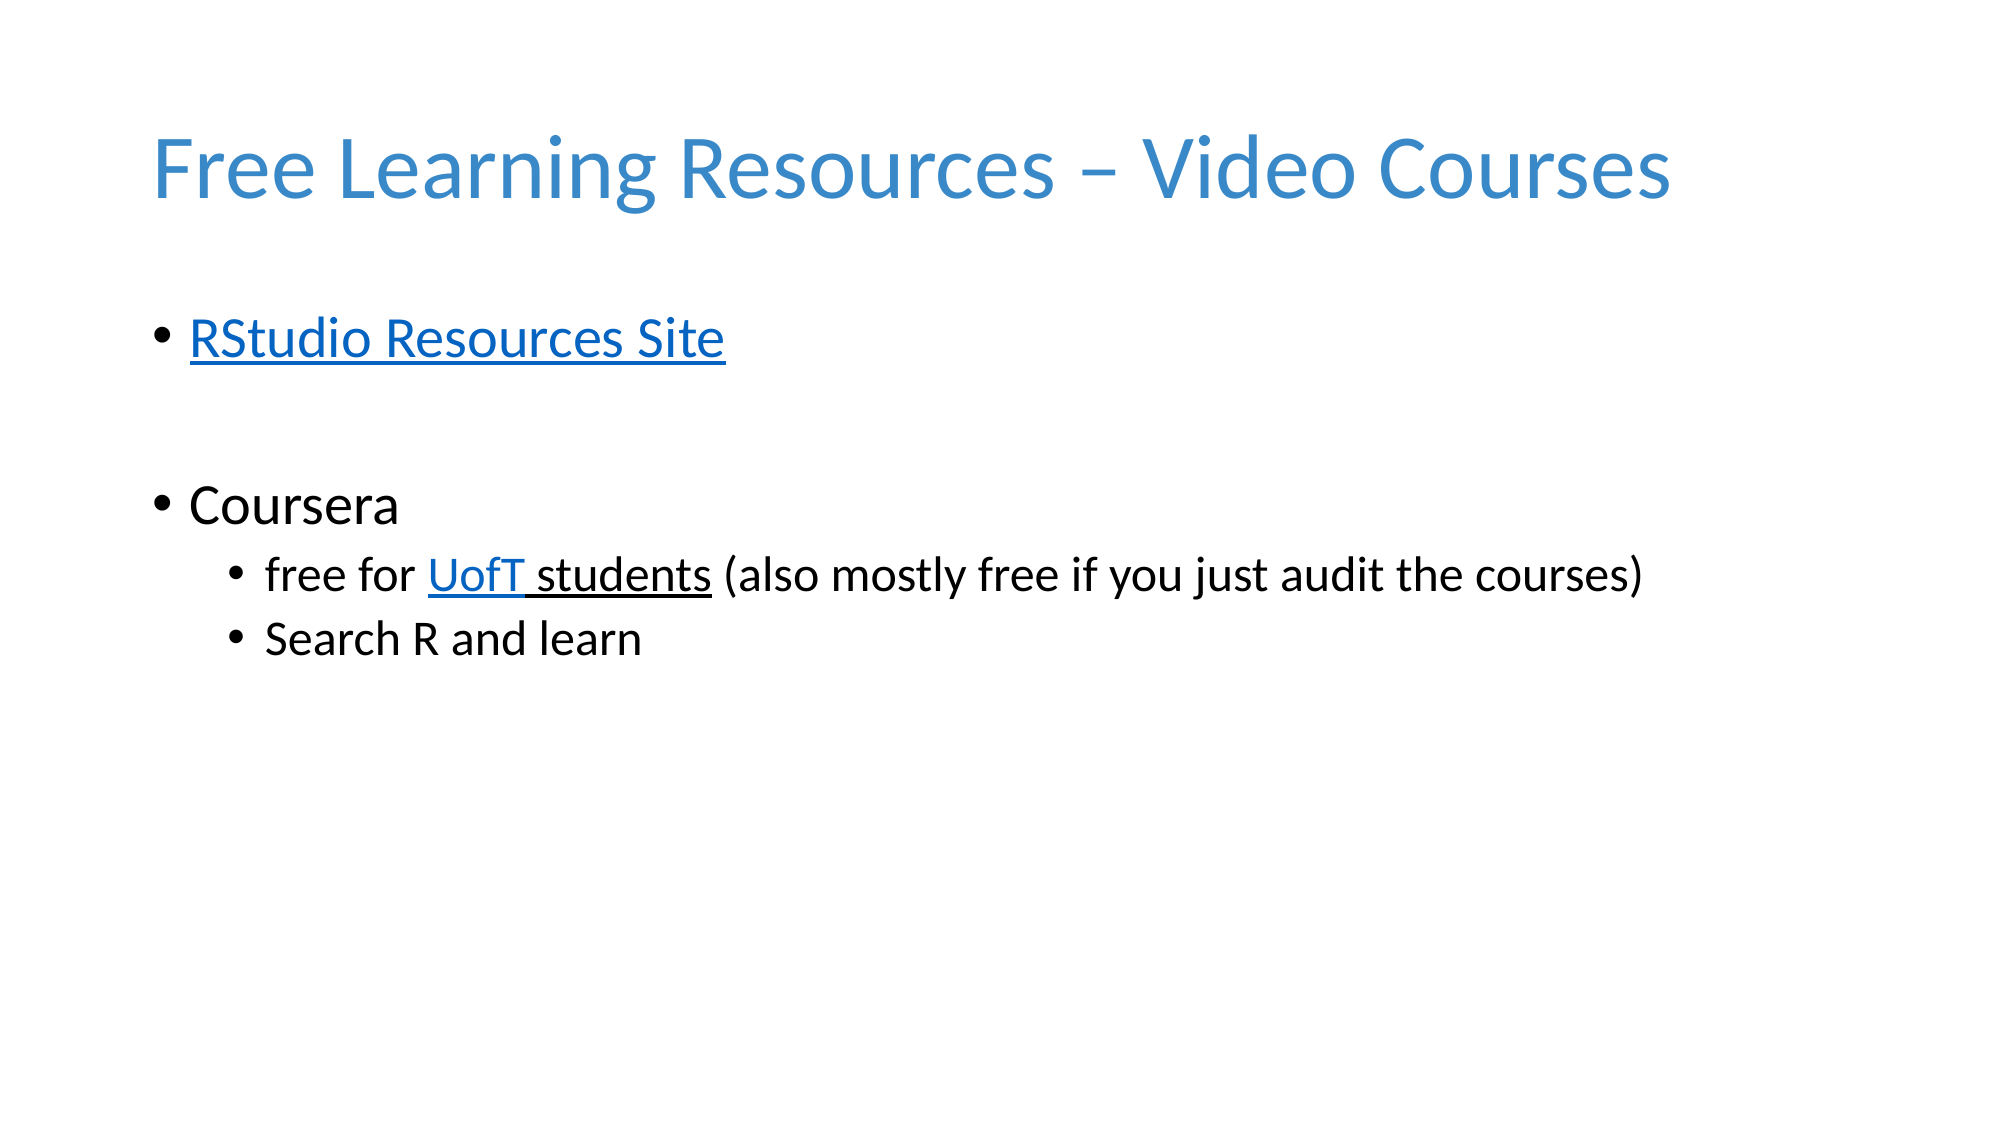

# Free Learning Resources – Video Courses
RStudio Resources Site

Coursera
free for UofT students (also mostly free if you just audit the courses)
Search R and learn